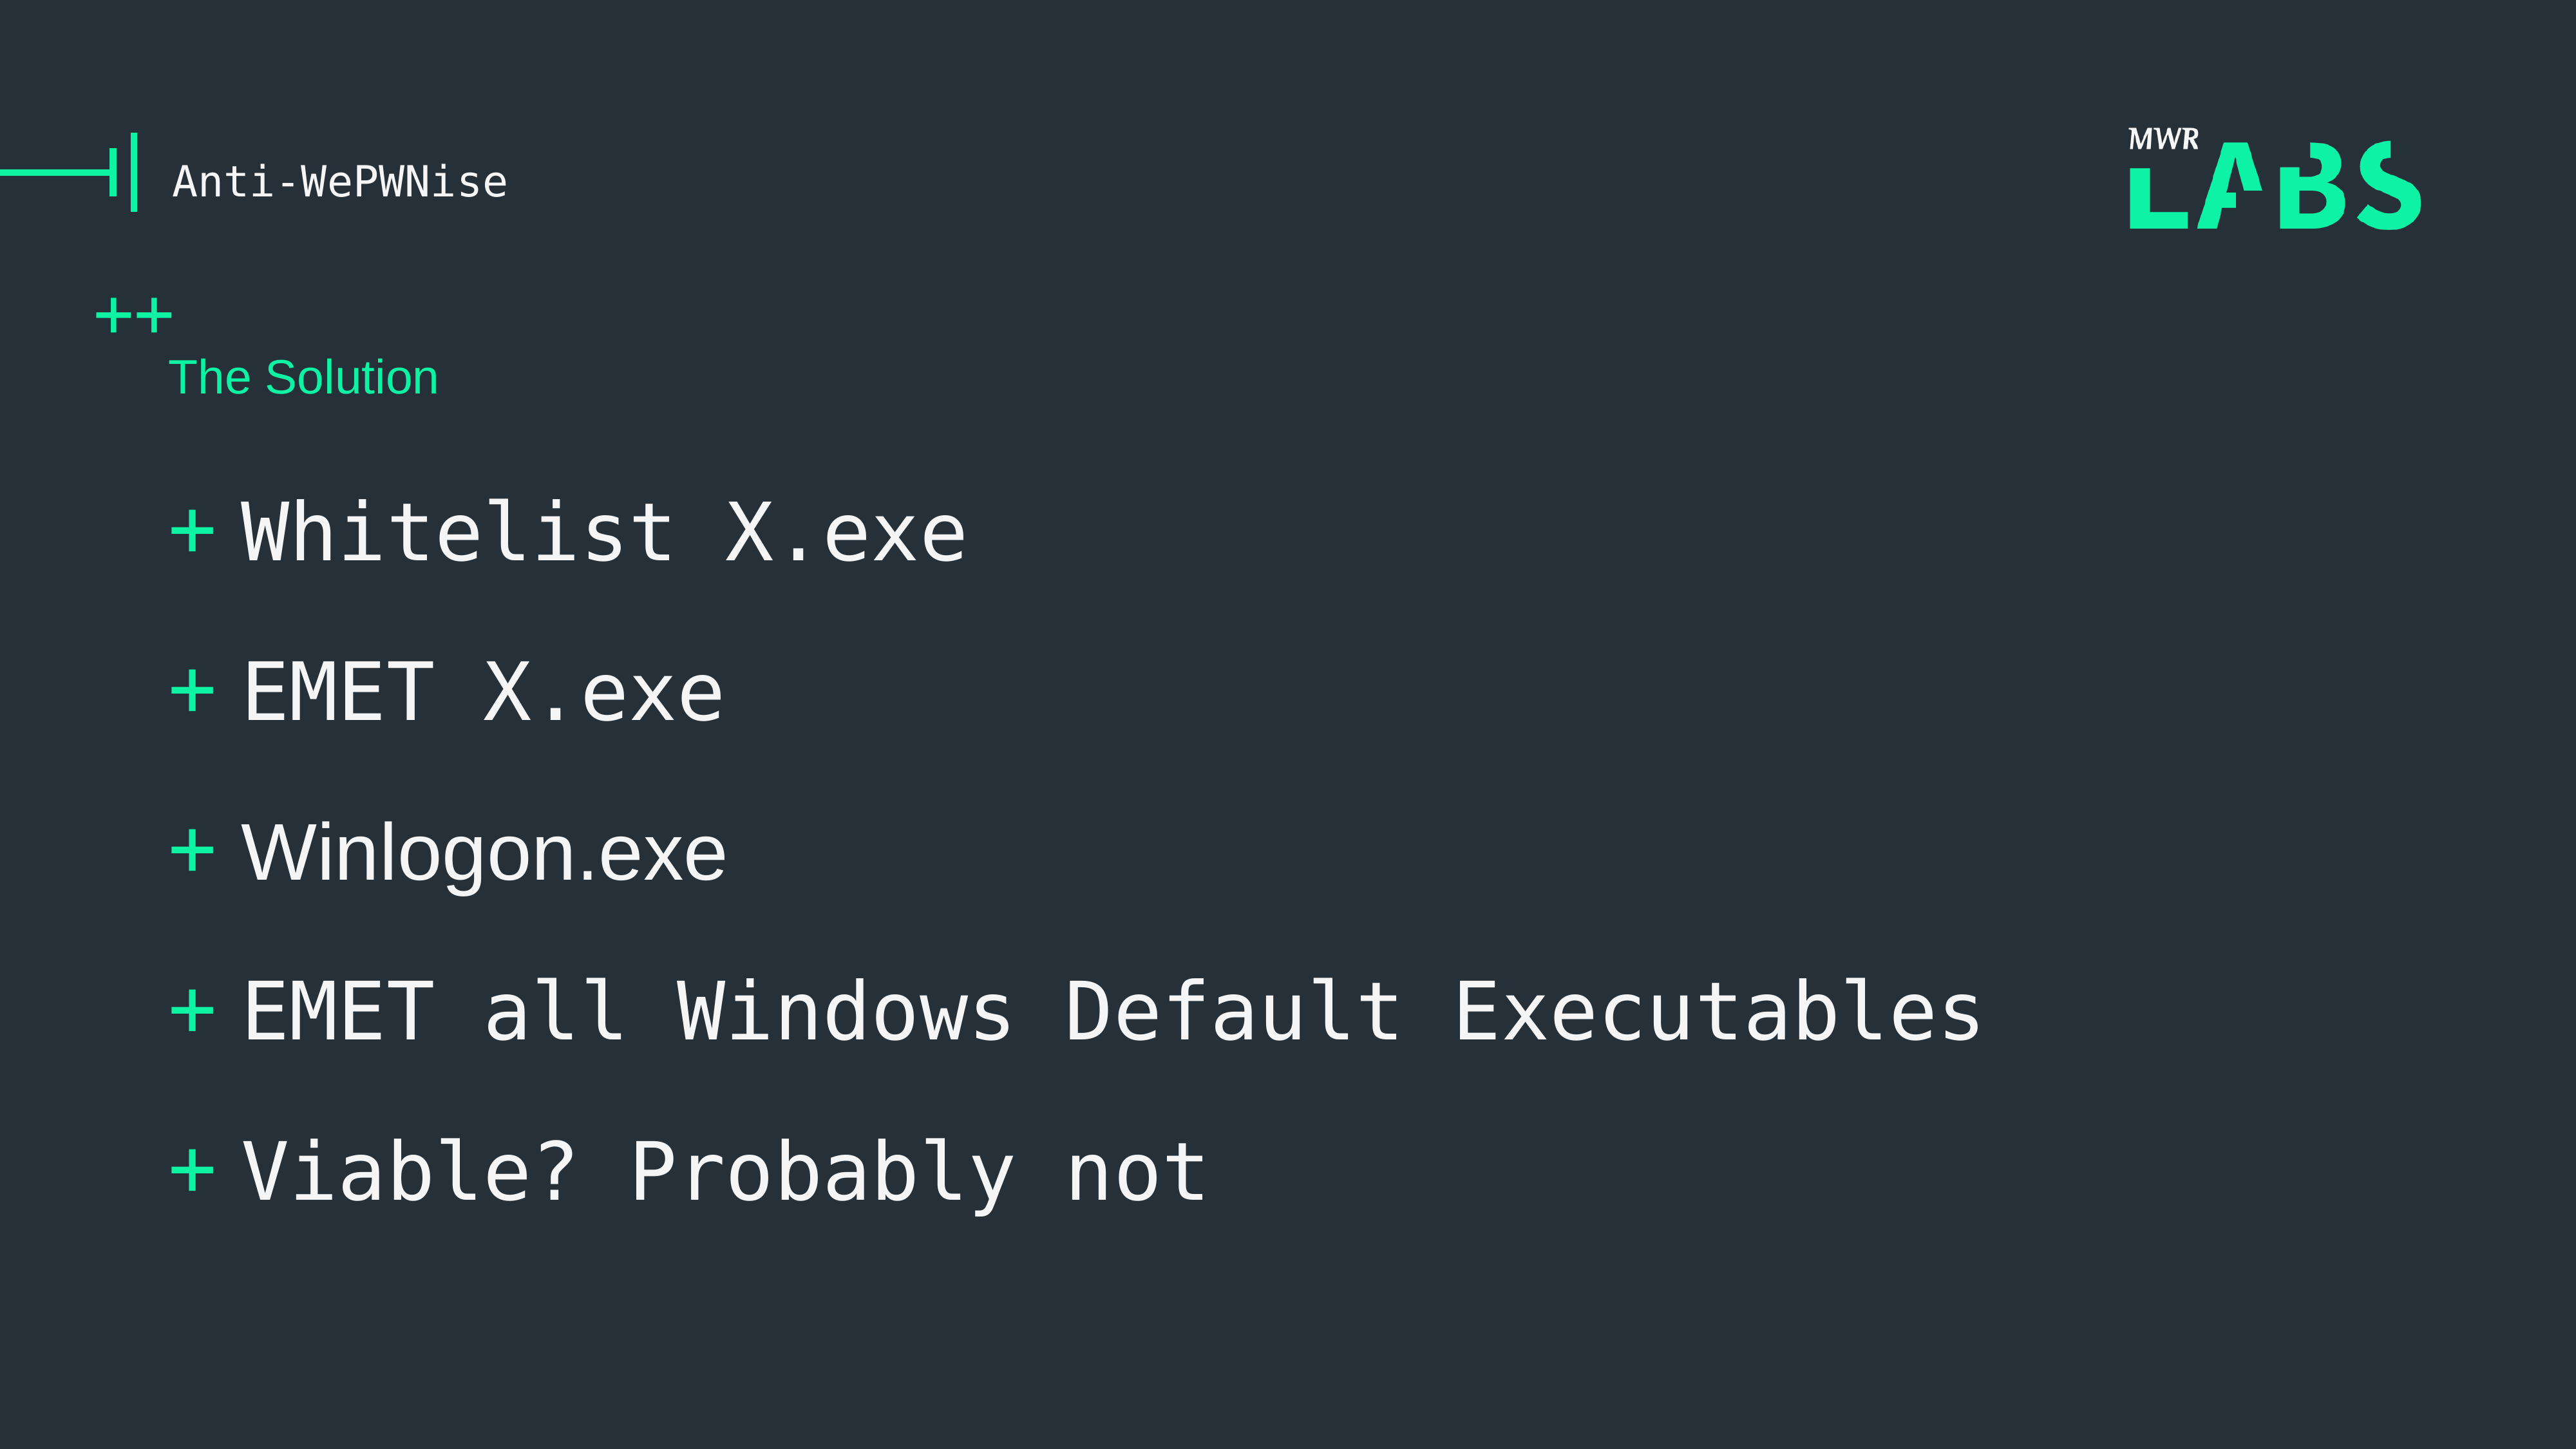

# Anti-WePWNise
The Solution
Whitelist X.exe
EMET X.exe
Winlogon.exe
EMET all Windows Default Executables
Viable? Probably not